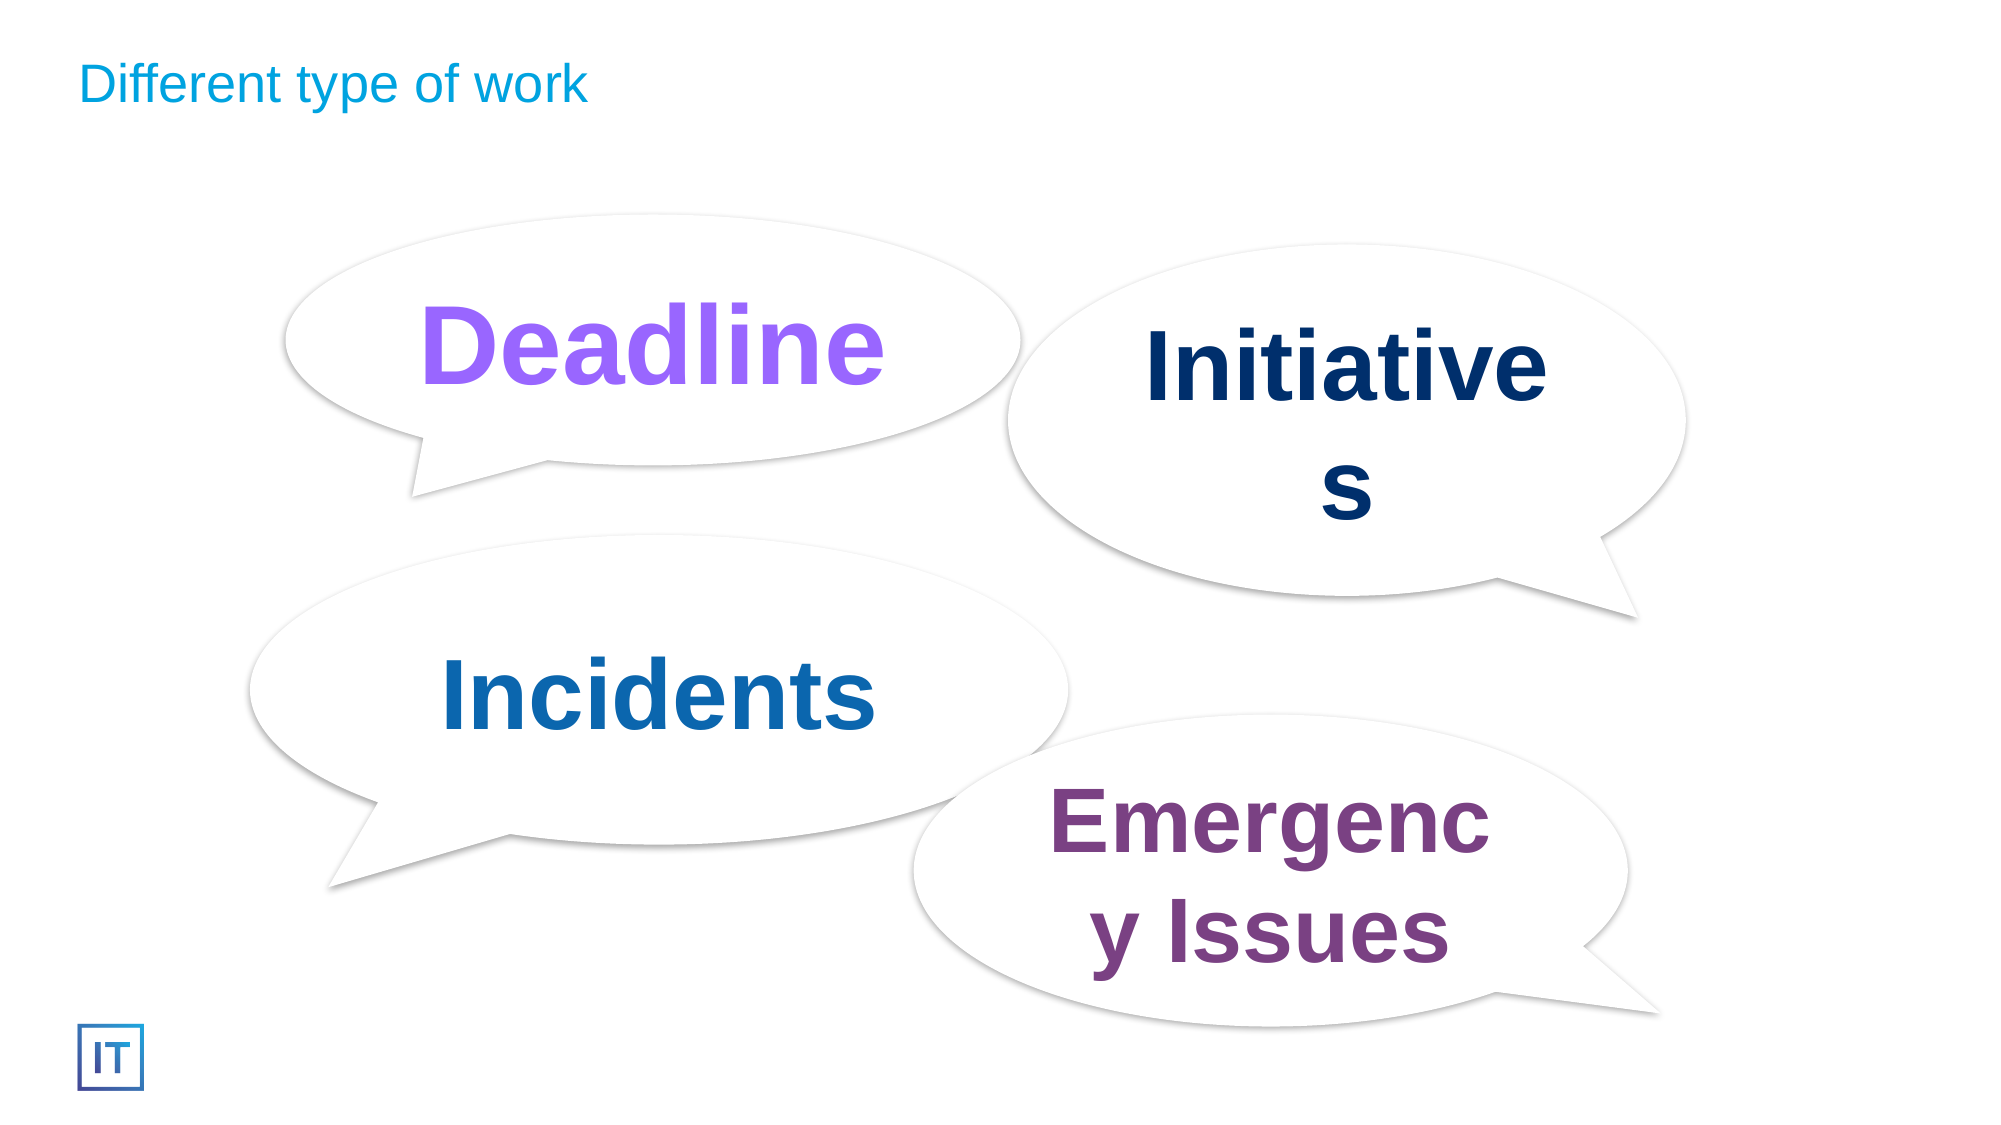

# Different type of work
Deadline
Initiatives
Incidents
Emergency Issues